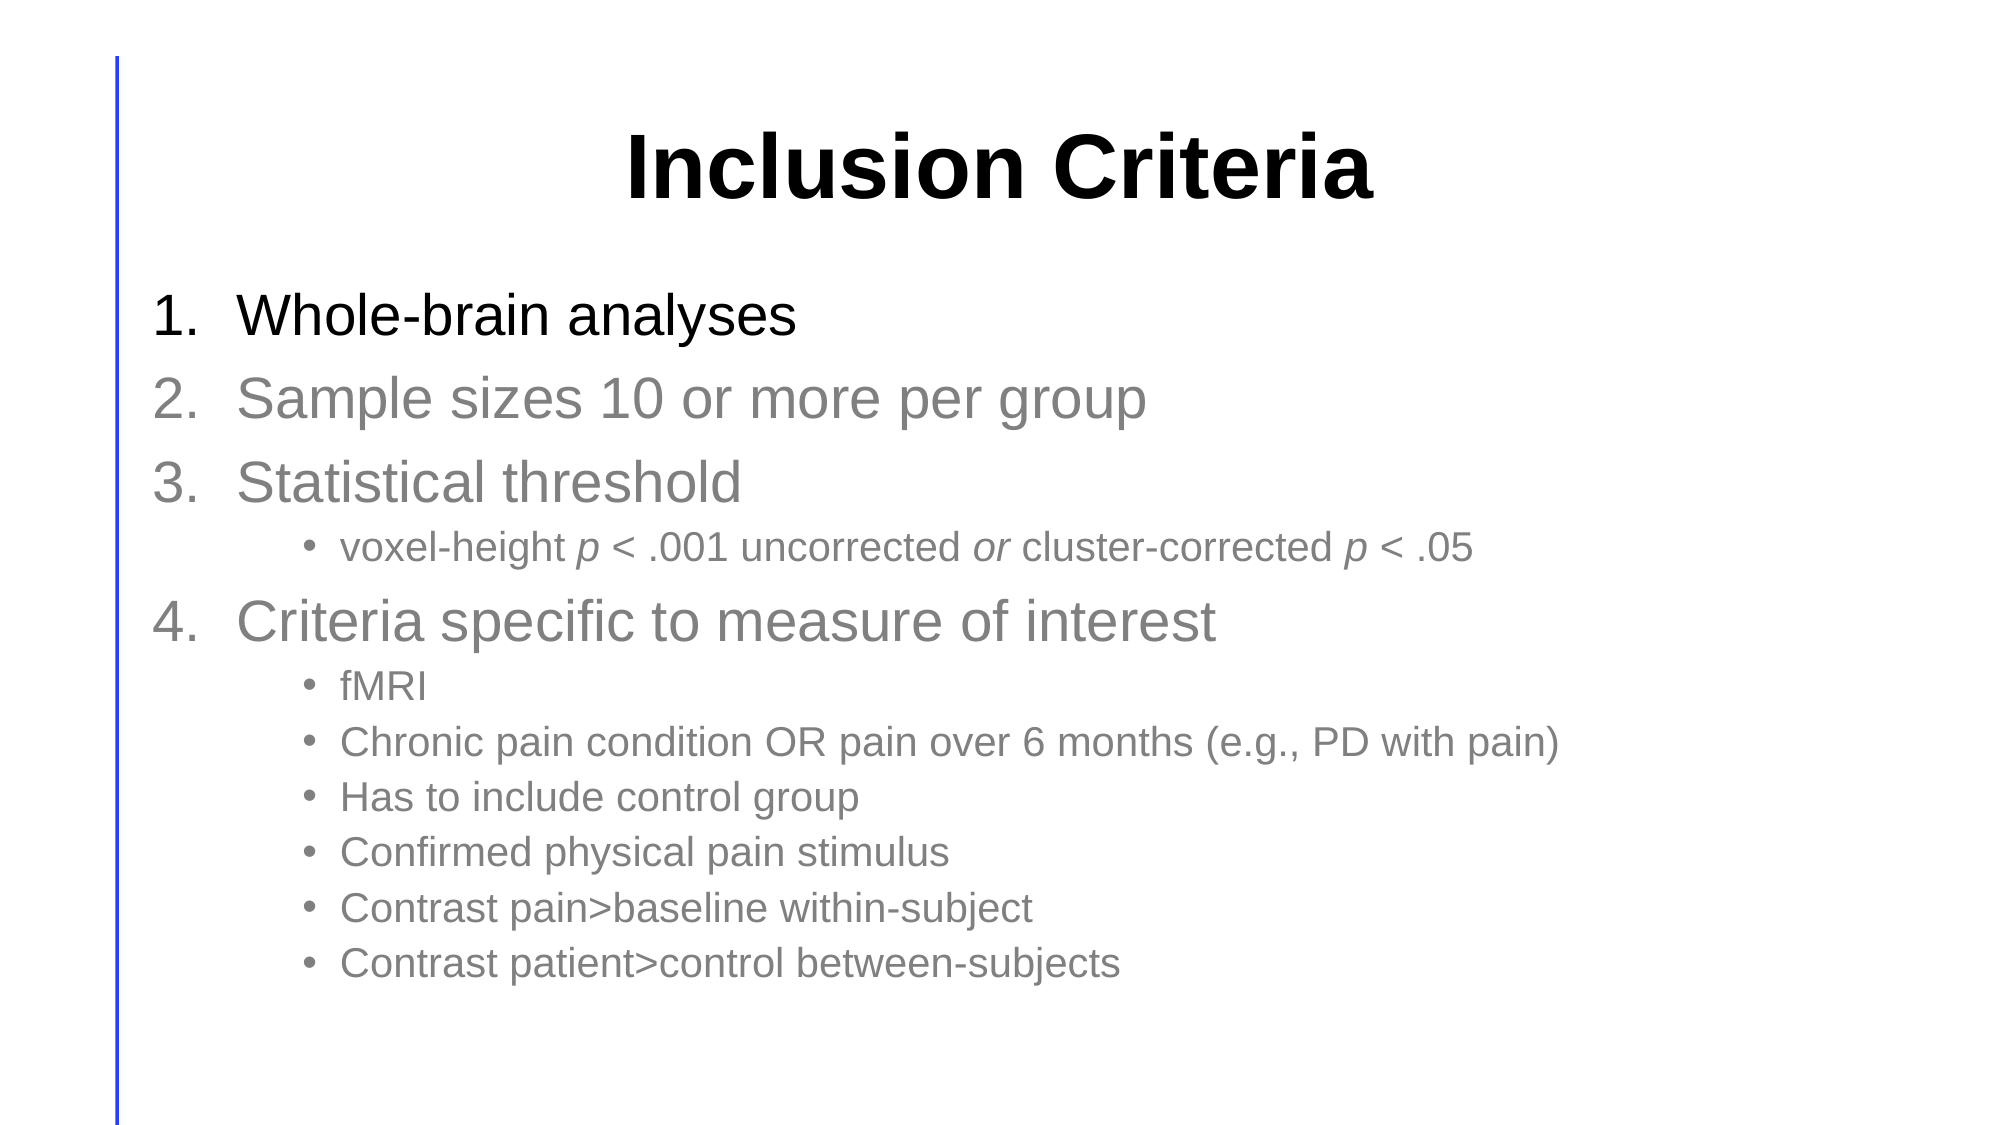

# Inclusion Criteria
Whole-brain analyses
Sample sizes 10 or more per group
Statistical threshold
voxel-height p < .001 uncorrected or cluster-corrected p < .05
Criteria specific to measure of interest
fMRI
Chronic pain condition OR pain over 6 months (e.g., PD with pain)
Has to include control group
Confirmed physical pain stimulus
Contrast pain>baseline within-subject
Contrast patient>control between-subjects